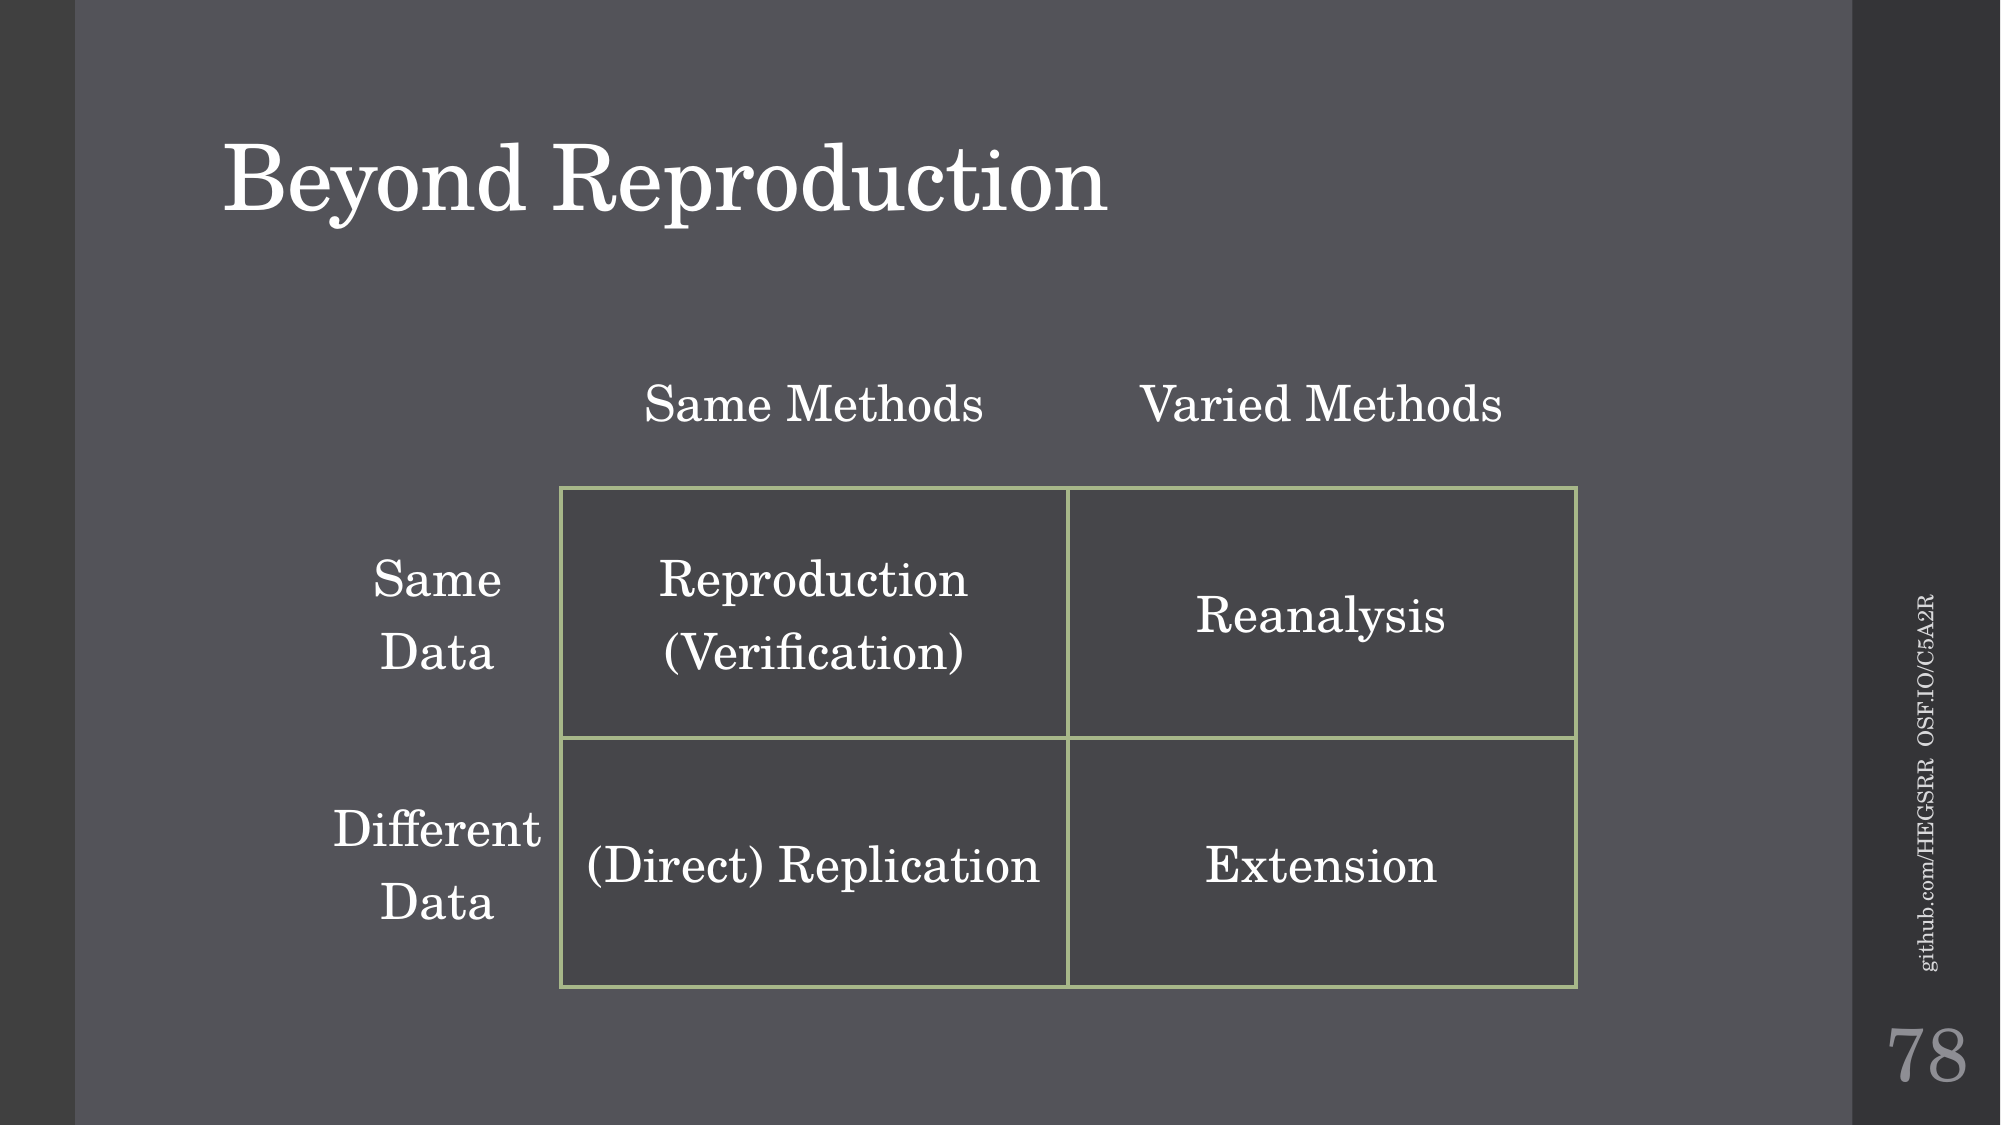

# Beyond Reproduction
|  | Same Methods | Varied Methods |
| --- | --- | --- |
| Same Data | Reproduction (Verification) | Reanalysis |
| Different Data | (Direct) Replication | Extension |
github.com/HEGSRR  OSF.IO/C5A2R
78